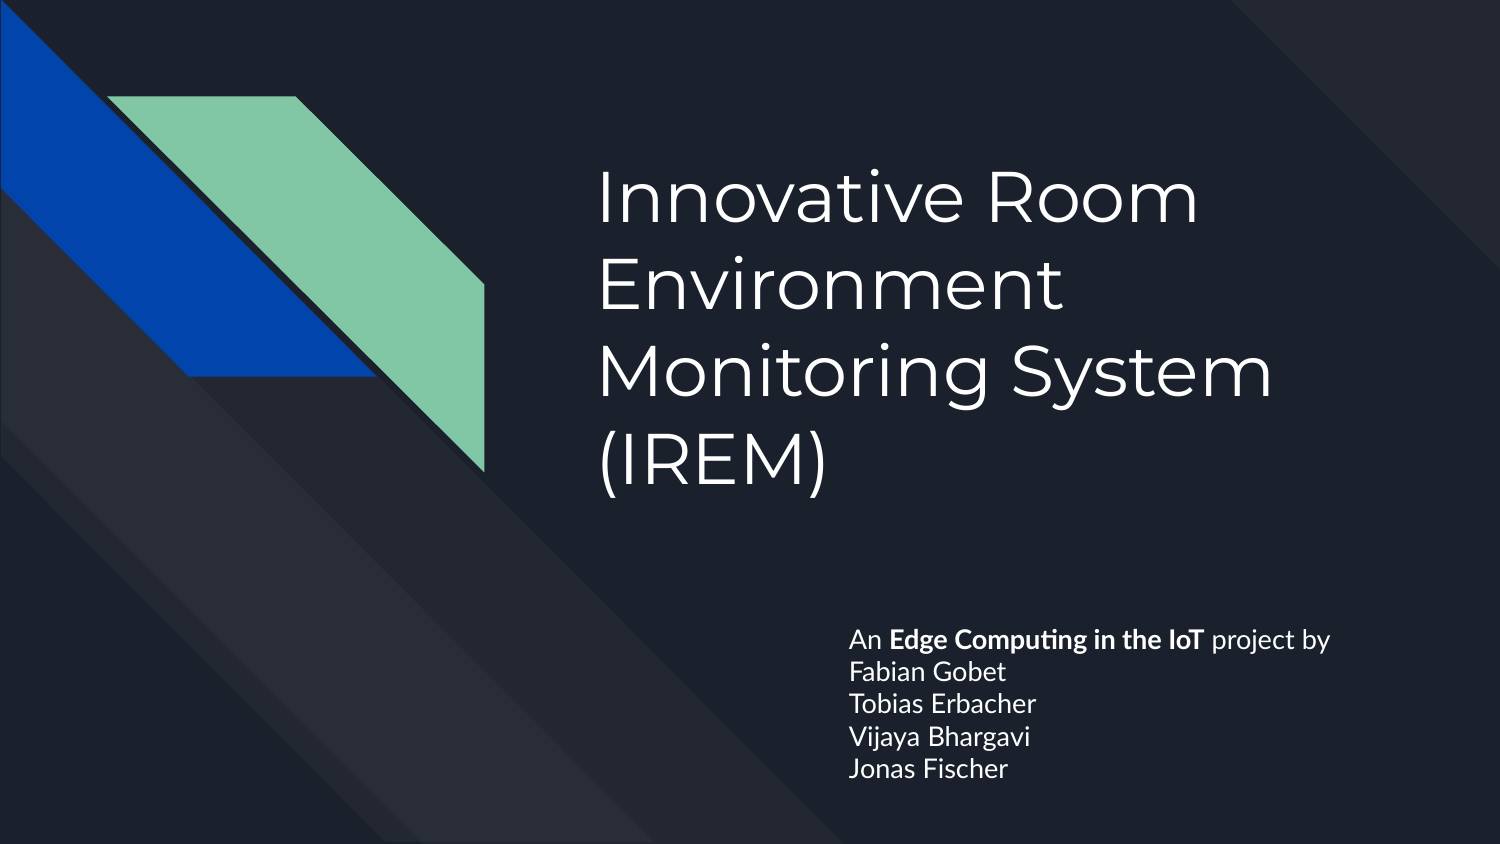

# Innovative Room Environment Monitoring System (IREM)
An Edge Computing in the IoT project by
Fabian Gobet
Tobias Erbacher
Vijaya Bhargavi
Jonas Fischer